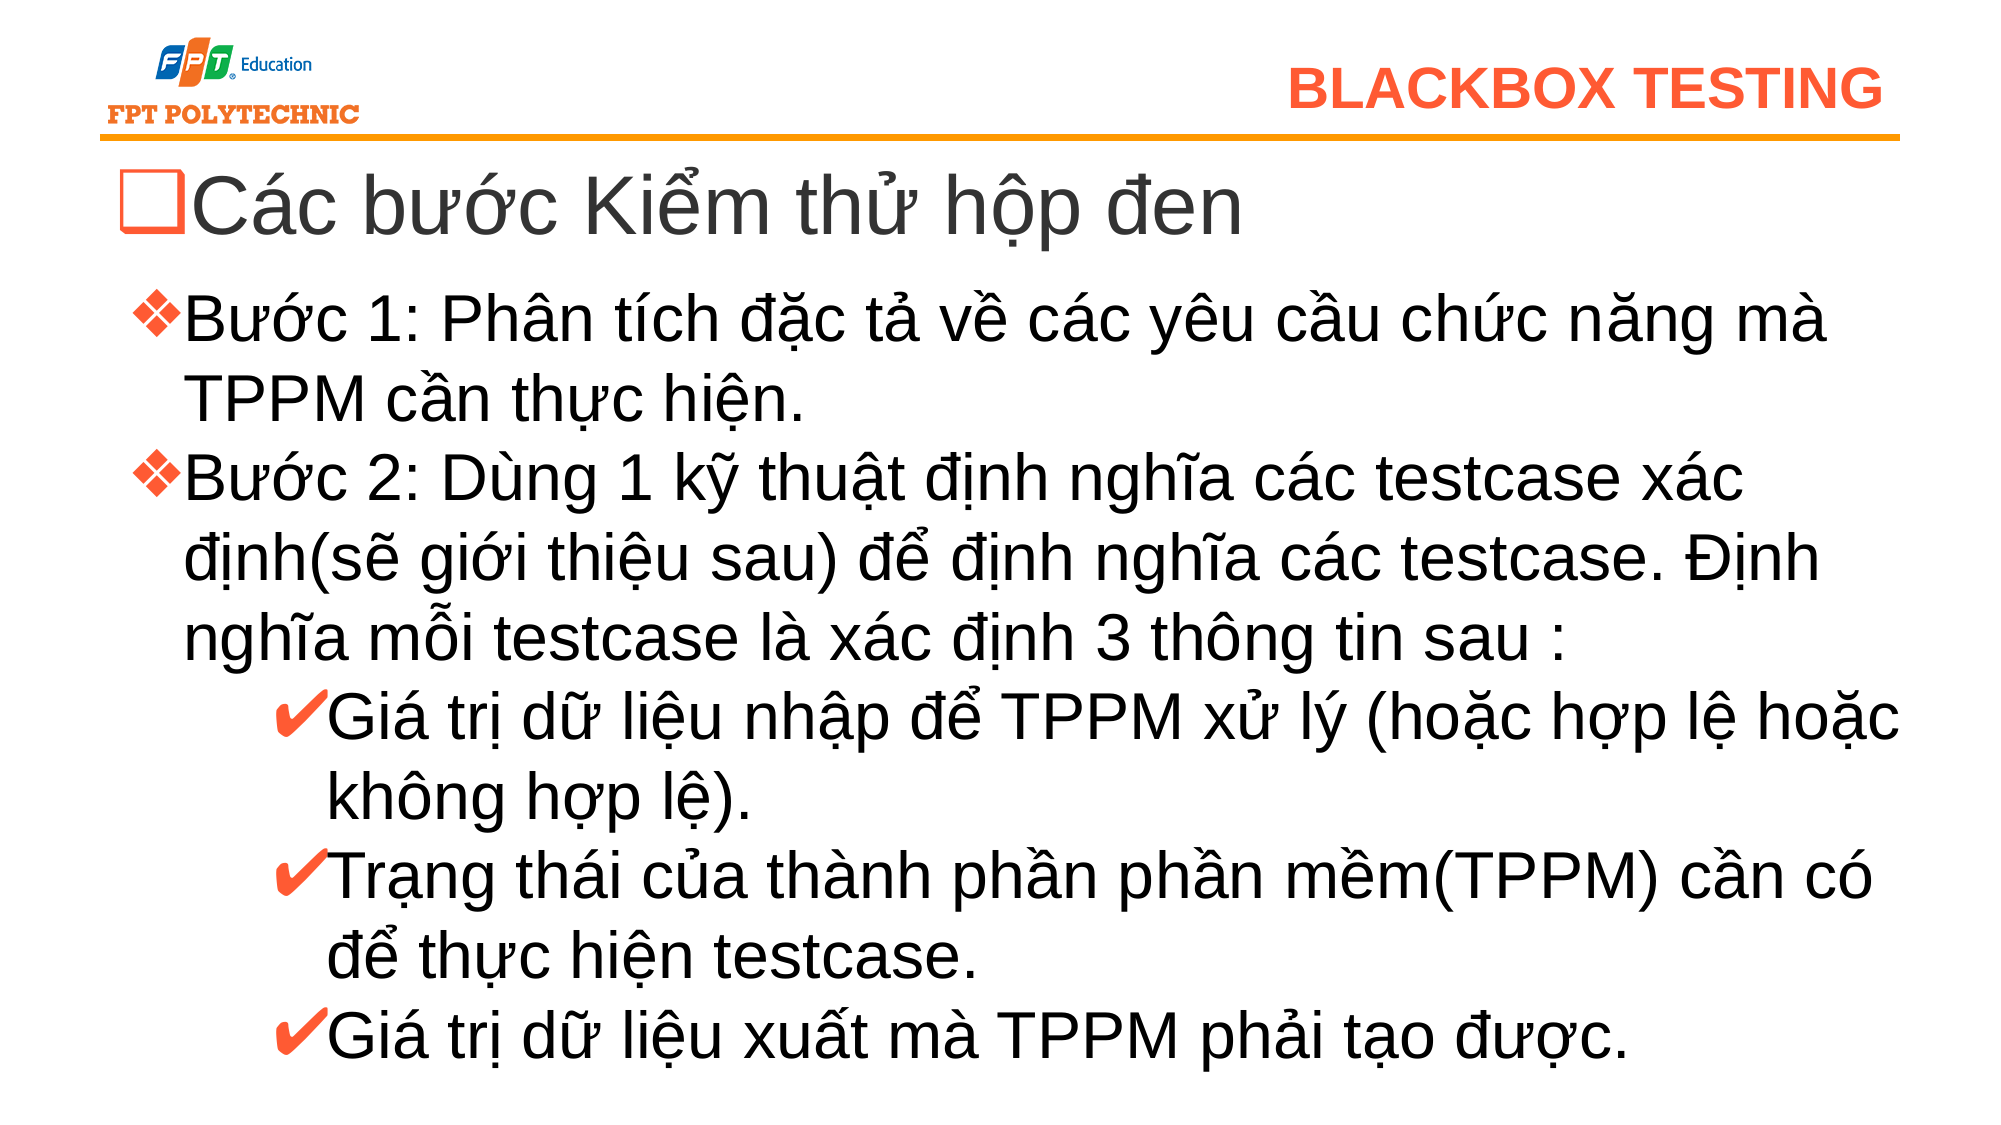

# blackbox testing
Các bước Kiểm thử hộp đen
Bước 1: Phân tích đặc tả về các yêu cầu chức năng mà TPPM cần thực hiện.
Bước 2: Dùng 1 kỹ thuật định nghĩa các testcase xác định(sẽ giới thiệu sau) để định nghĩa các testcase. Định nghĩa mỗi testcase là xác định 3 thông tin sau :
Giá trị dữ liệu nhập để TPPM xử lý (hoặc hợp lệ hoặc không hợp lệ).
Trạng thái của thành phần phần mềm(TPPM) cần có để thực hiện testcase.
Giá trị dữ liệu xuất mà TPPM phải tạo được.